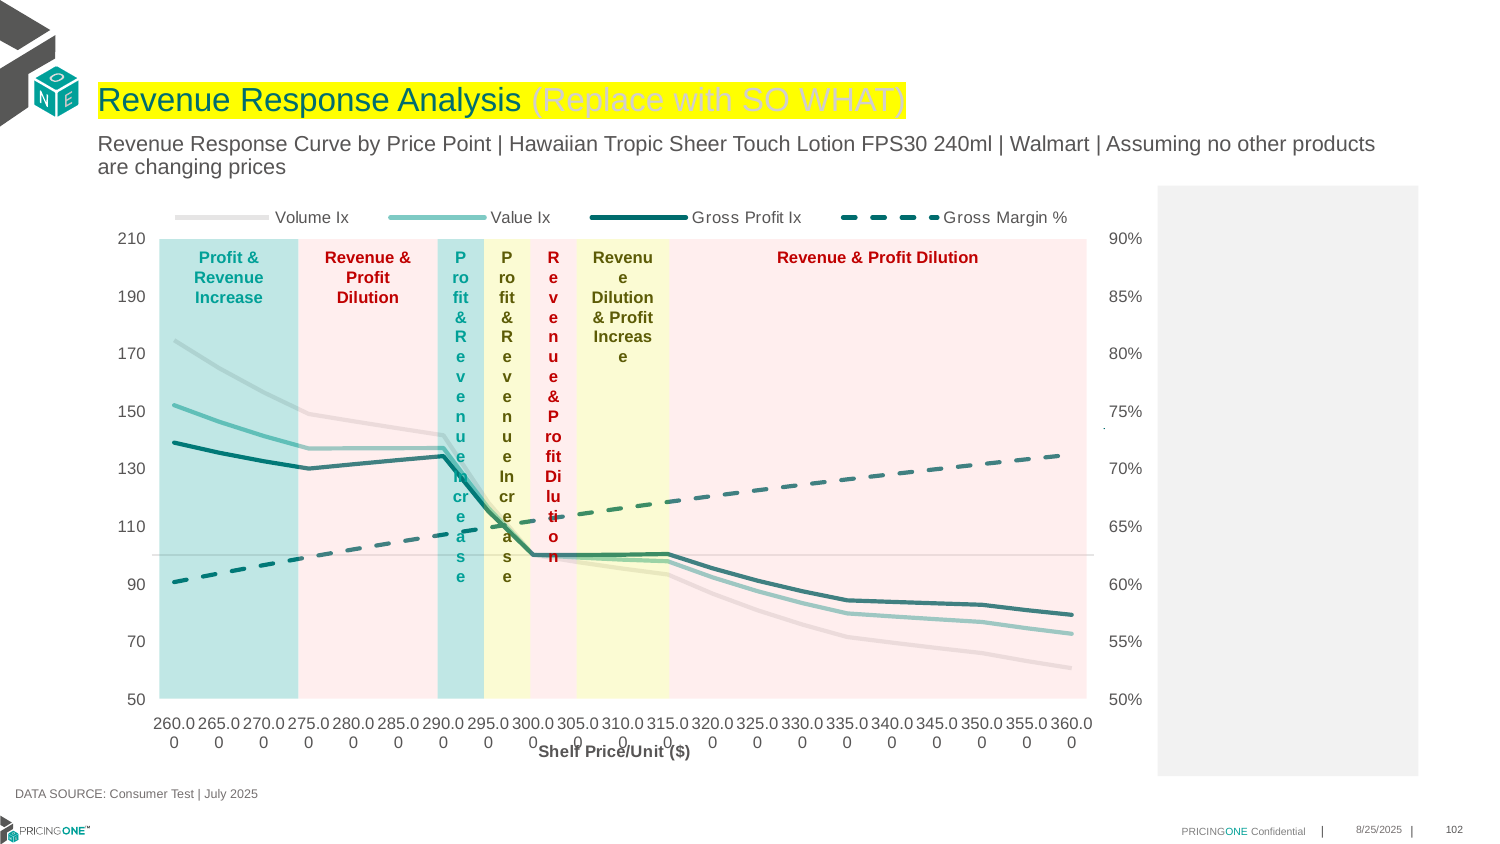

# Revenue Response Analysis (Replace with SO WHAT)

Revenue Response Curve by Price Point | Hawaiian Tropic Sheer Touch Lotion FPS30 240ml | Walmart | Assuming no other products are changing prices

### Chart:

| Category | Volume Ix | Value Ix | Gross Profit Ix | Gross Margin % |
|---|---|---|---|---|
| 260.00 | 174.56850479988452 | 152.00879614173274 | 139.0056810574299 | 0.6013439638068119 |
| 265.00 | 164.89307708183844 | 146.25563548198528 | 135.50028648127847 | 0.608865775810457 |
| 270.00 | 156.42389603376753 | 141.28344010249728 | 132.5240717922732 | 0.6161090021843374 |
| 275.00 | 148.94815526624592 | 136.95373345360696 | 129.9834764766446 | 0.6230888385082585 |
| 280.00 | 146.41290991943137 | 137.02856074786007 | 131.49940500325684 | 0.6298193949634682 |
| 285.00 | 143.94361808514296 | 137.08264216530736 | 132.94712950459686 | 0.6363137915430565 |
| 290.00 | 141.53814006253106 | 137.11718715168792 | 134.3296577339909 | 0.6425842434130038 |
| 295.00 | 118.15564489063195 | 116.29584723562773 | 115.14683441087317 | 0.6486421375924443 |
| 300.00 | 100.0 | 100.0 | 100.0 | 0.6544981019659035 |
| 305.00 | 97.46900369441369 | 99.06882864959069 | 99.95103288598426 | 0.6601620675074461 |
| 310.00 | 95.21557780603955 | 98.34225989919653 | 100.06487008664581 | 0.6656433244831326 |
| 315.00 | 93.18708443920806 | 97.77844072490944 | 100.30605729484381 | 0.6709505733008605 |
| 320.00 | 86.5098557070563 | 92.18430680589633 | 95.32168219895993 | 0.6760919705930347 |
| 325.00 | 80.75416679853967 | 87.37144281488725 | 91.03611242934448 | 0.6810751710454496 |
| 330.00 | 75.78135423745996 | 83.23195107897229 | 87.35989877560868 | 0.6859073654235488 |
| 335.00 | 71.46651679899423 | 79.66444401452715 | 84.20568329645552 | 0.6905953151933466 |
| 340.00 | 69.51295400059816 | 78.63038526869612 | 83.67402465749866 | 0.695145384087562 |
| 345.00 | 67.65611846884624 | 77.64328033665045 | 83.16176736201243 | 0.6995635669268727 |
| 350.00 | 65.88949962609675 | 76.7002915770919 | 82.66813234944762 | 0.7038555159707746 |
| 355.00 | 63.12343426214504 | 74.51864098389836 | 80.8051197857029 | 0.7080265650416087 |
| 360.00 | 60.63771509665917 | 72.5820701317543 | 79.16724632509901 | 0.7120817516382529 |
Profit & Revenue Increase
Revenue & Profit Dilution
Profit & Revenue Increase
Profit & Revenue Increase
Revenue & Profit Dilution
Revenue Dilution & Profit Increase
Revenue & Profit Dilution

DATA SOURCE: Consumer Test | July 2025

8/25/2025
102